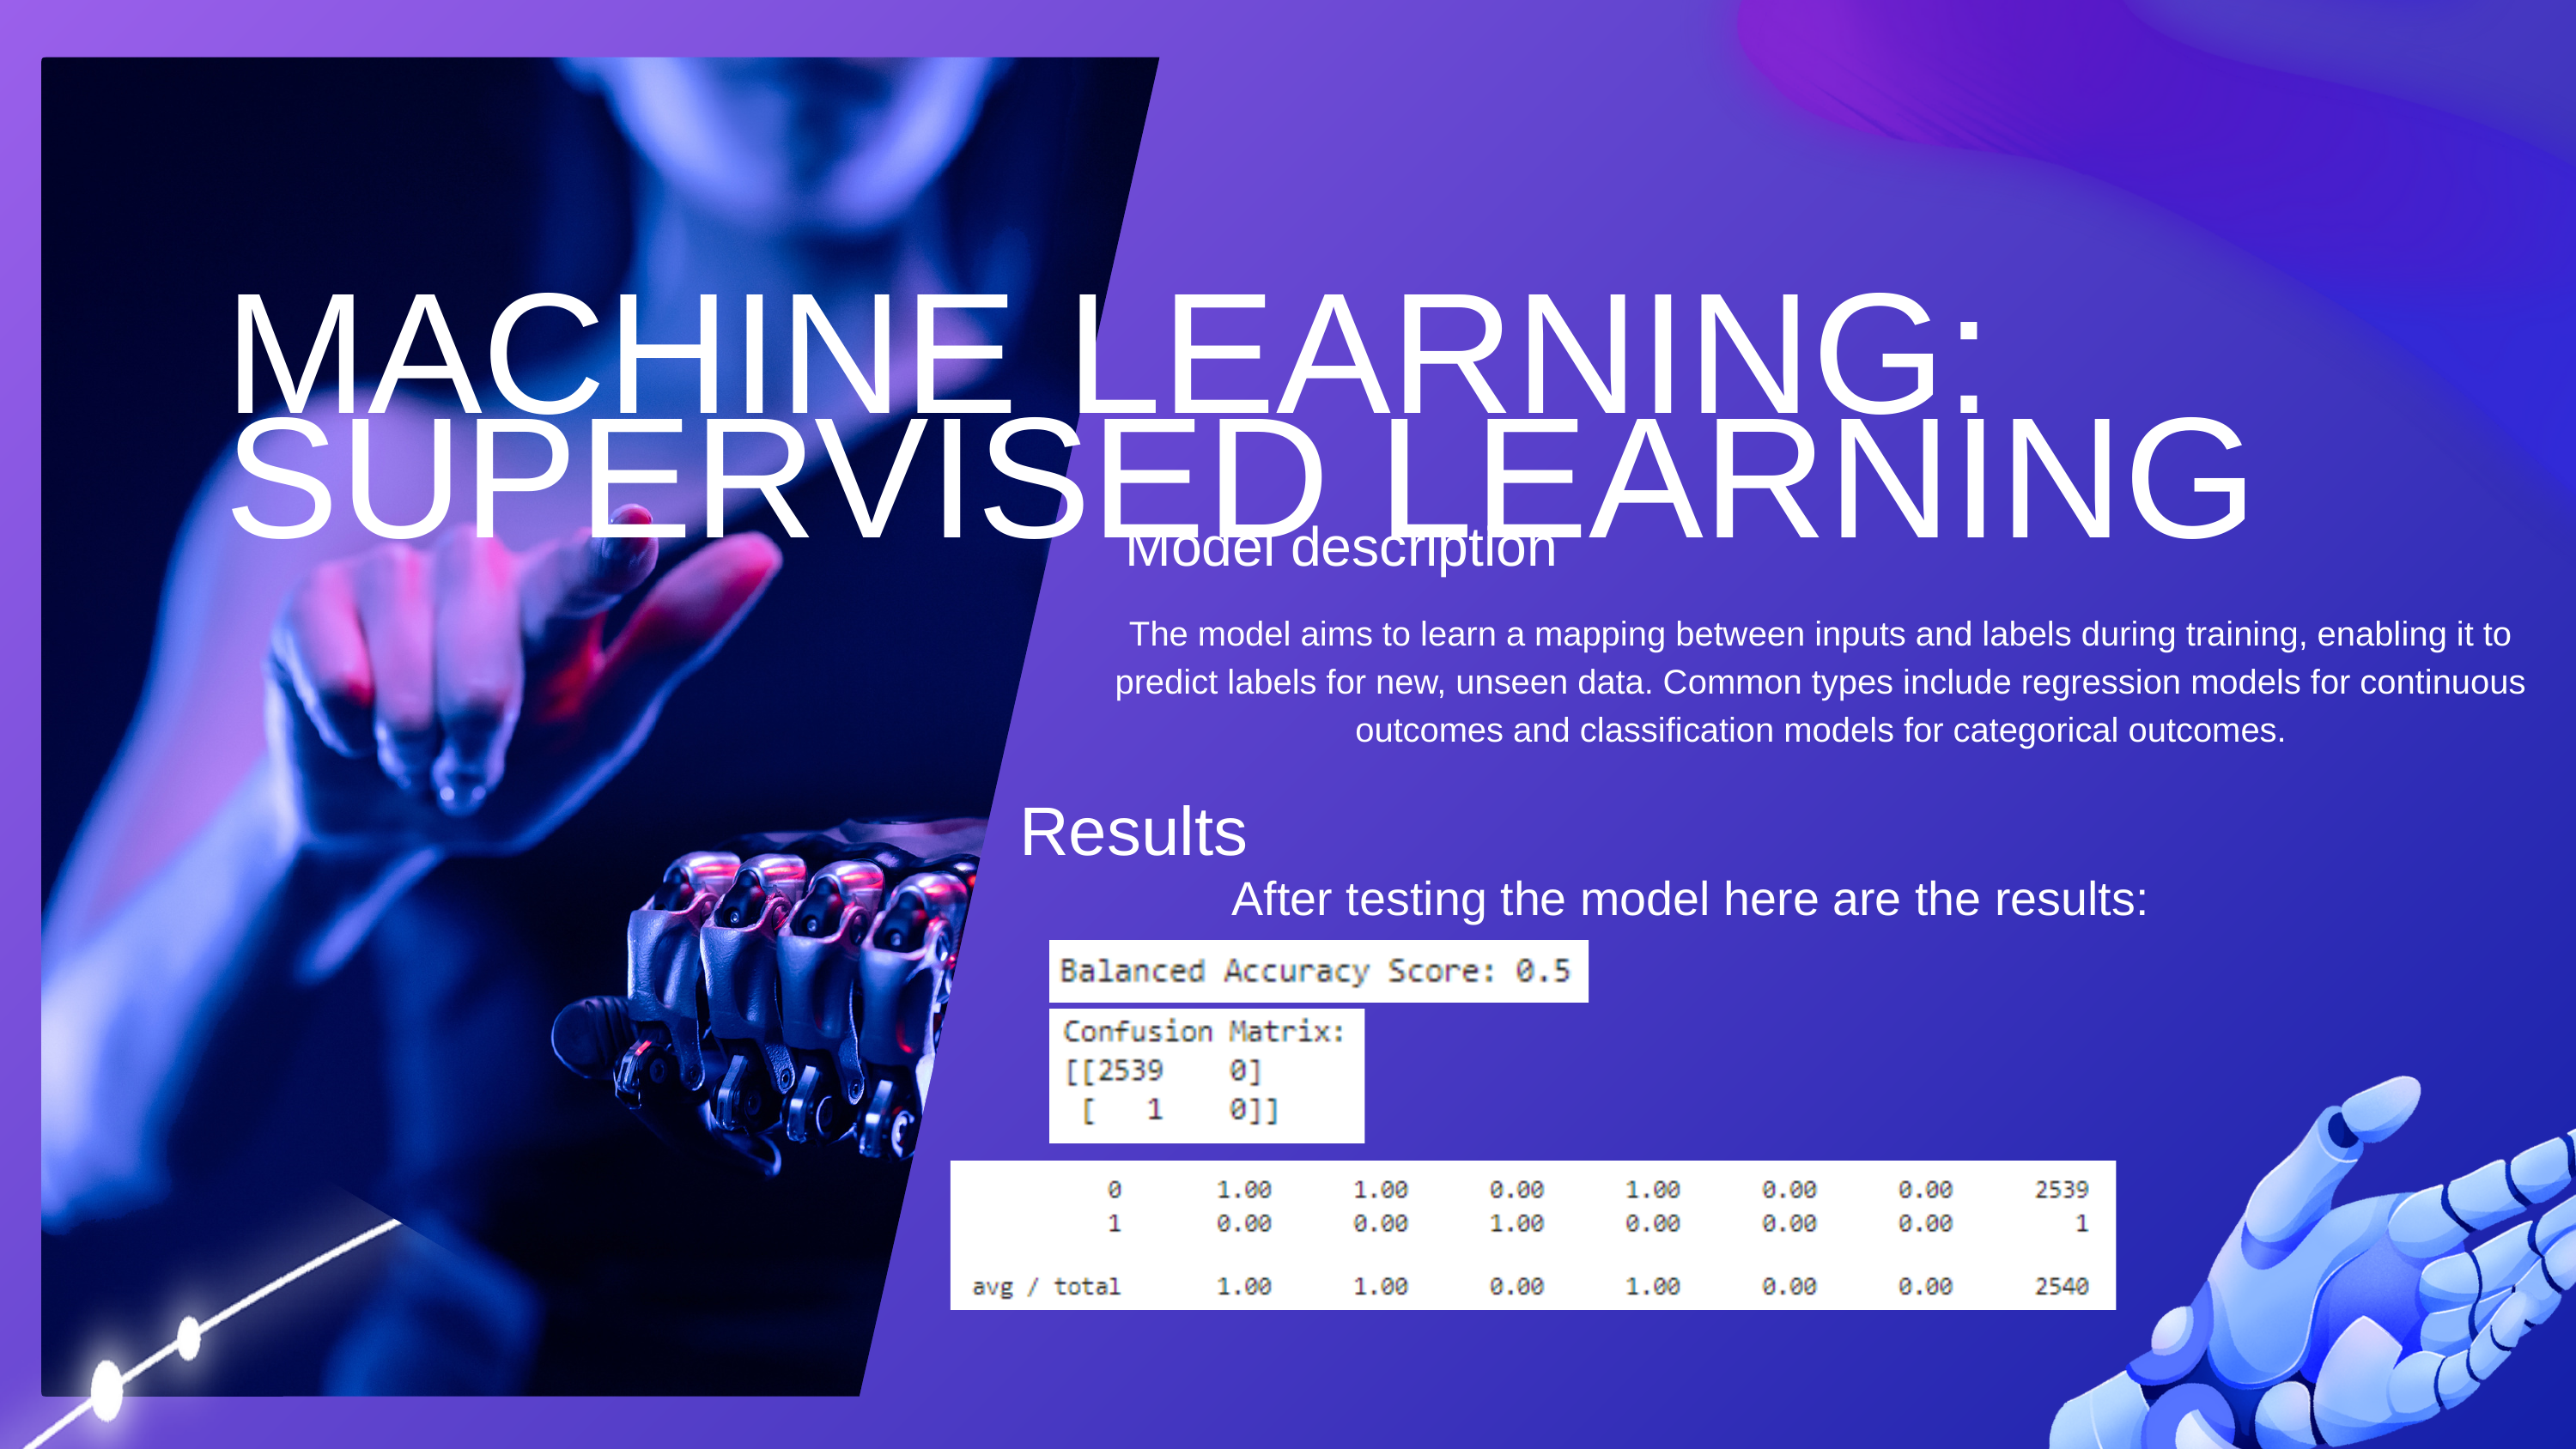

MACHINE LEARNING: SUPERVISED LEARNING
Model description
The model aims to learn a mapping between inputs and labels during training, enabling it to predict labels for new, unseen data. Common types include regression models for continuous outcomes and classification models for categorical outcomes.
Results
After testing the model here are the results: